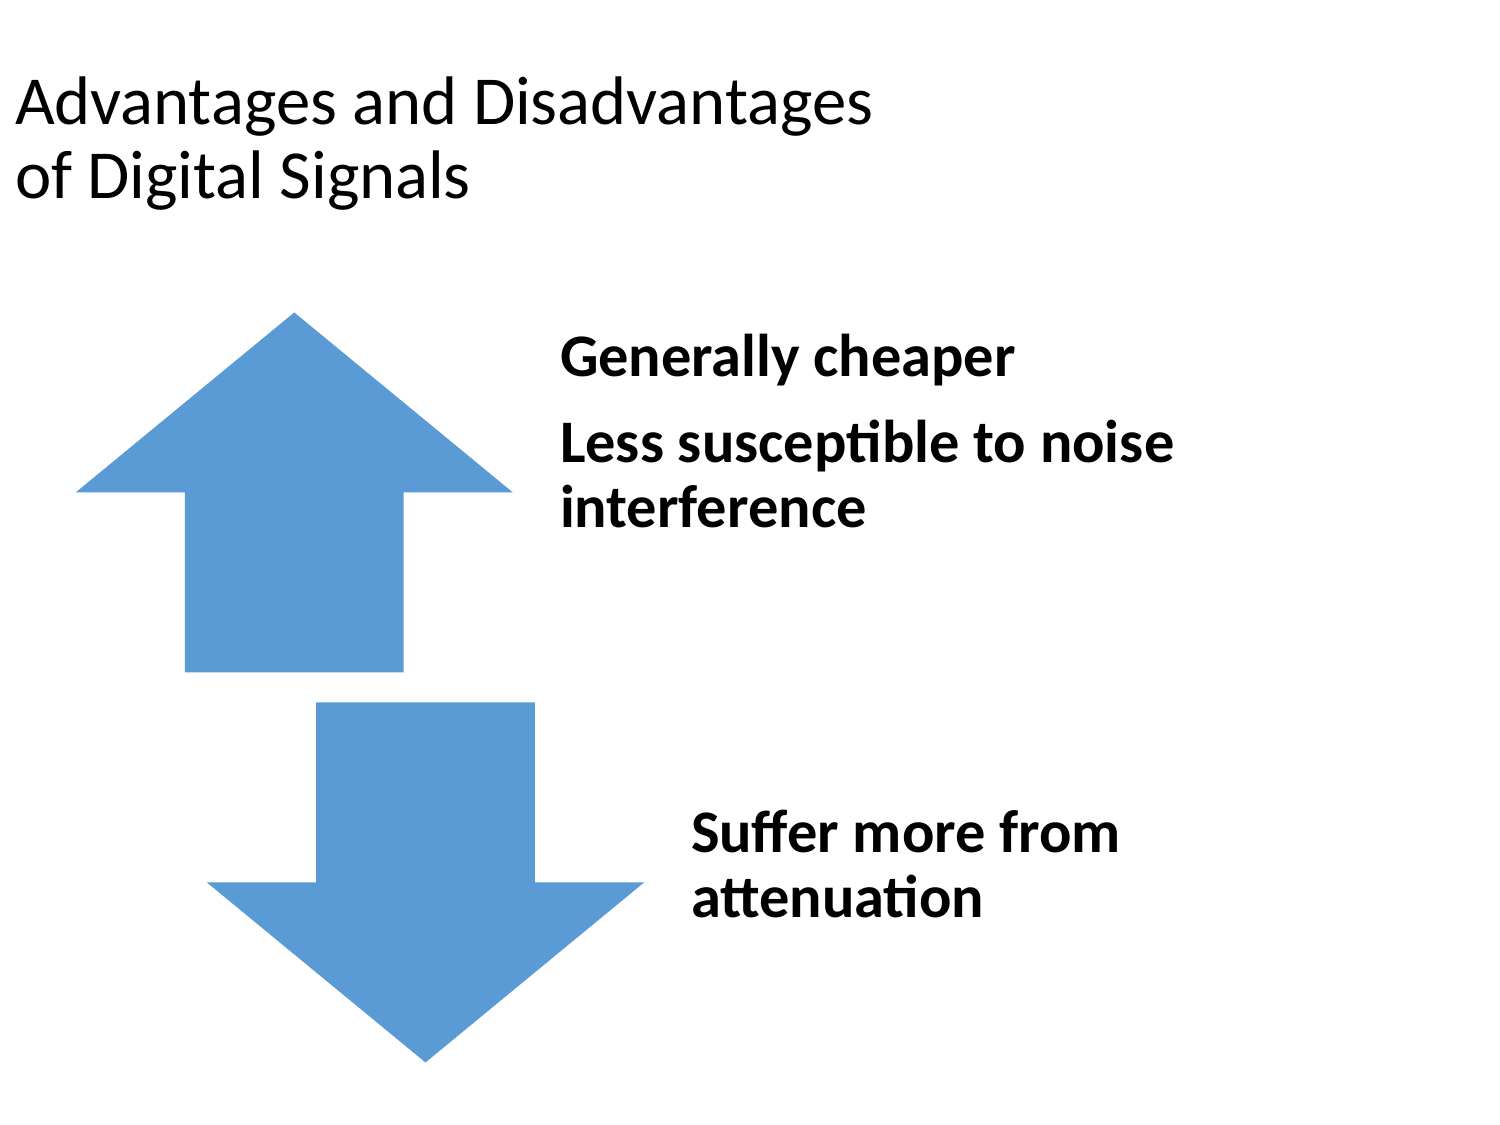

# Advantages and Disadvantages of Digital Signals
Generally cheaper
Less susceptible to noise interference

Suffer more from attenuation